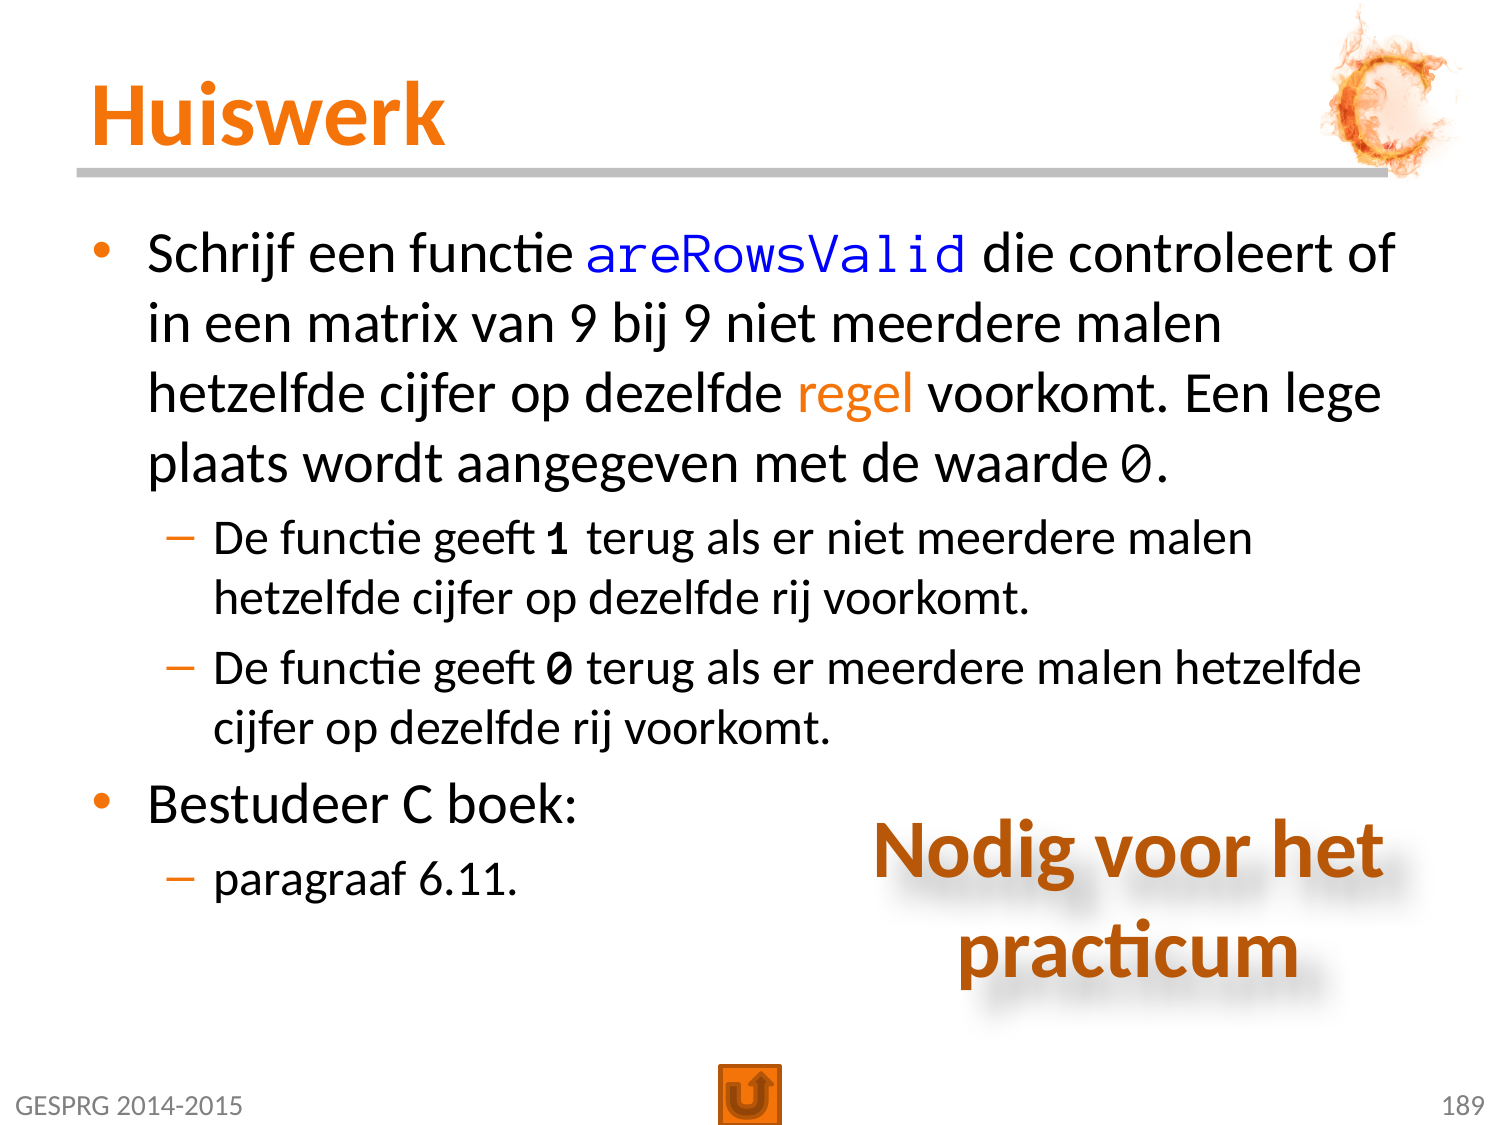

# Huiswerk
Schrijf een functie areRowsValid die controleert of in een matrix van 9 bij 9 niet meerdere malen hetzelfde cijfer op dezelfde regel voorkomt. Een lege plaats wordt aangegeven met de waarde 0.
De functie geeft 1 terug als er niet meerdere malen hetzelfde cijfer op dezelfde rij voorkomt.
De functie geeft 0 terug als er meerdere malen hetzelfde cijfer op dezelfde rij voorkomt.
Bestudeer C boek:
paragraaf 6.11.
Nodig voor het practicum

GESPRG 2014-2015
189